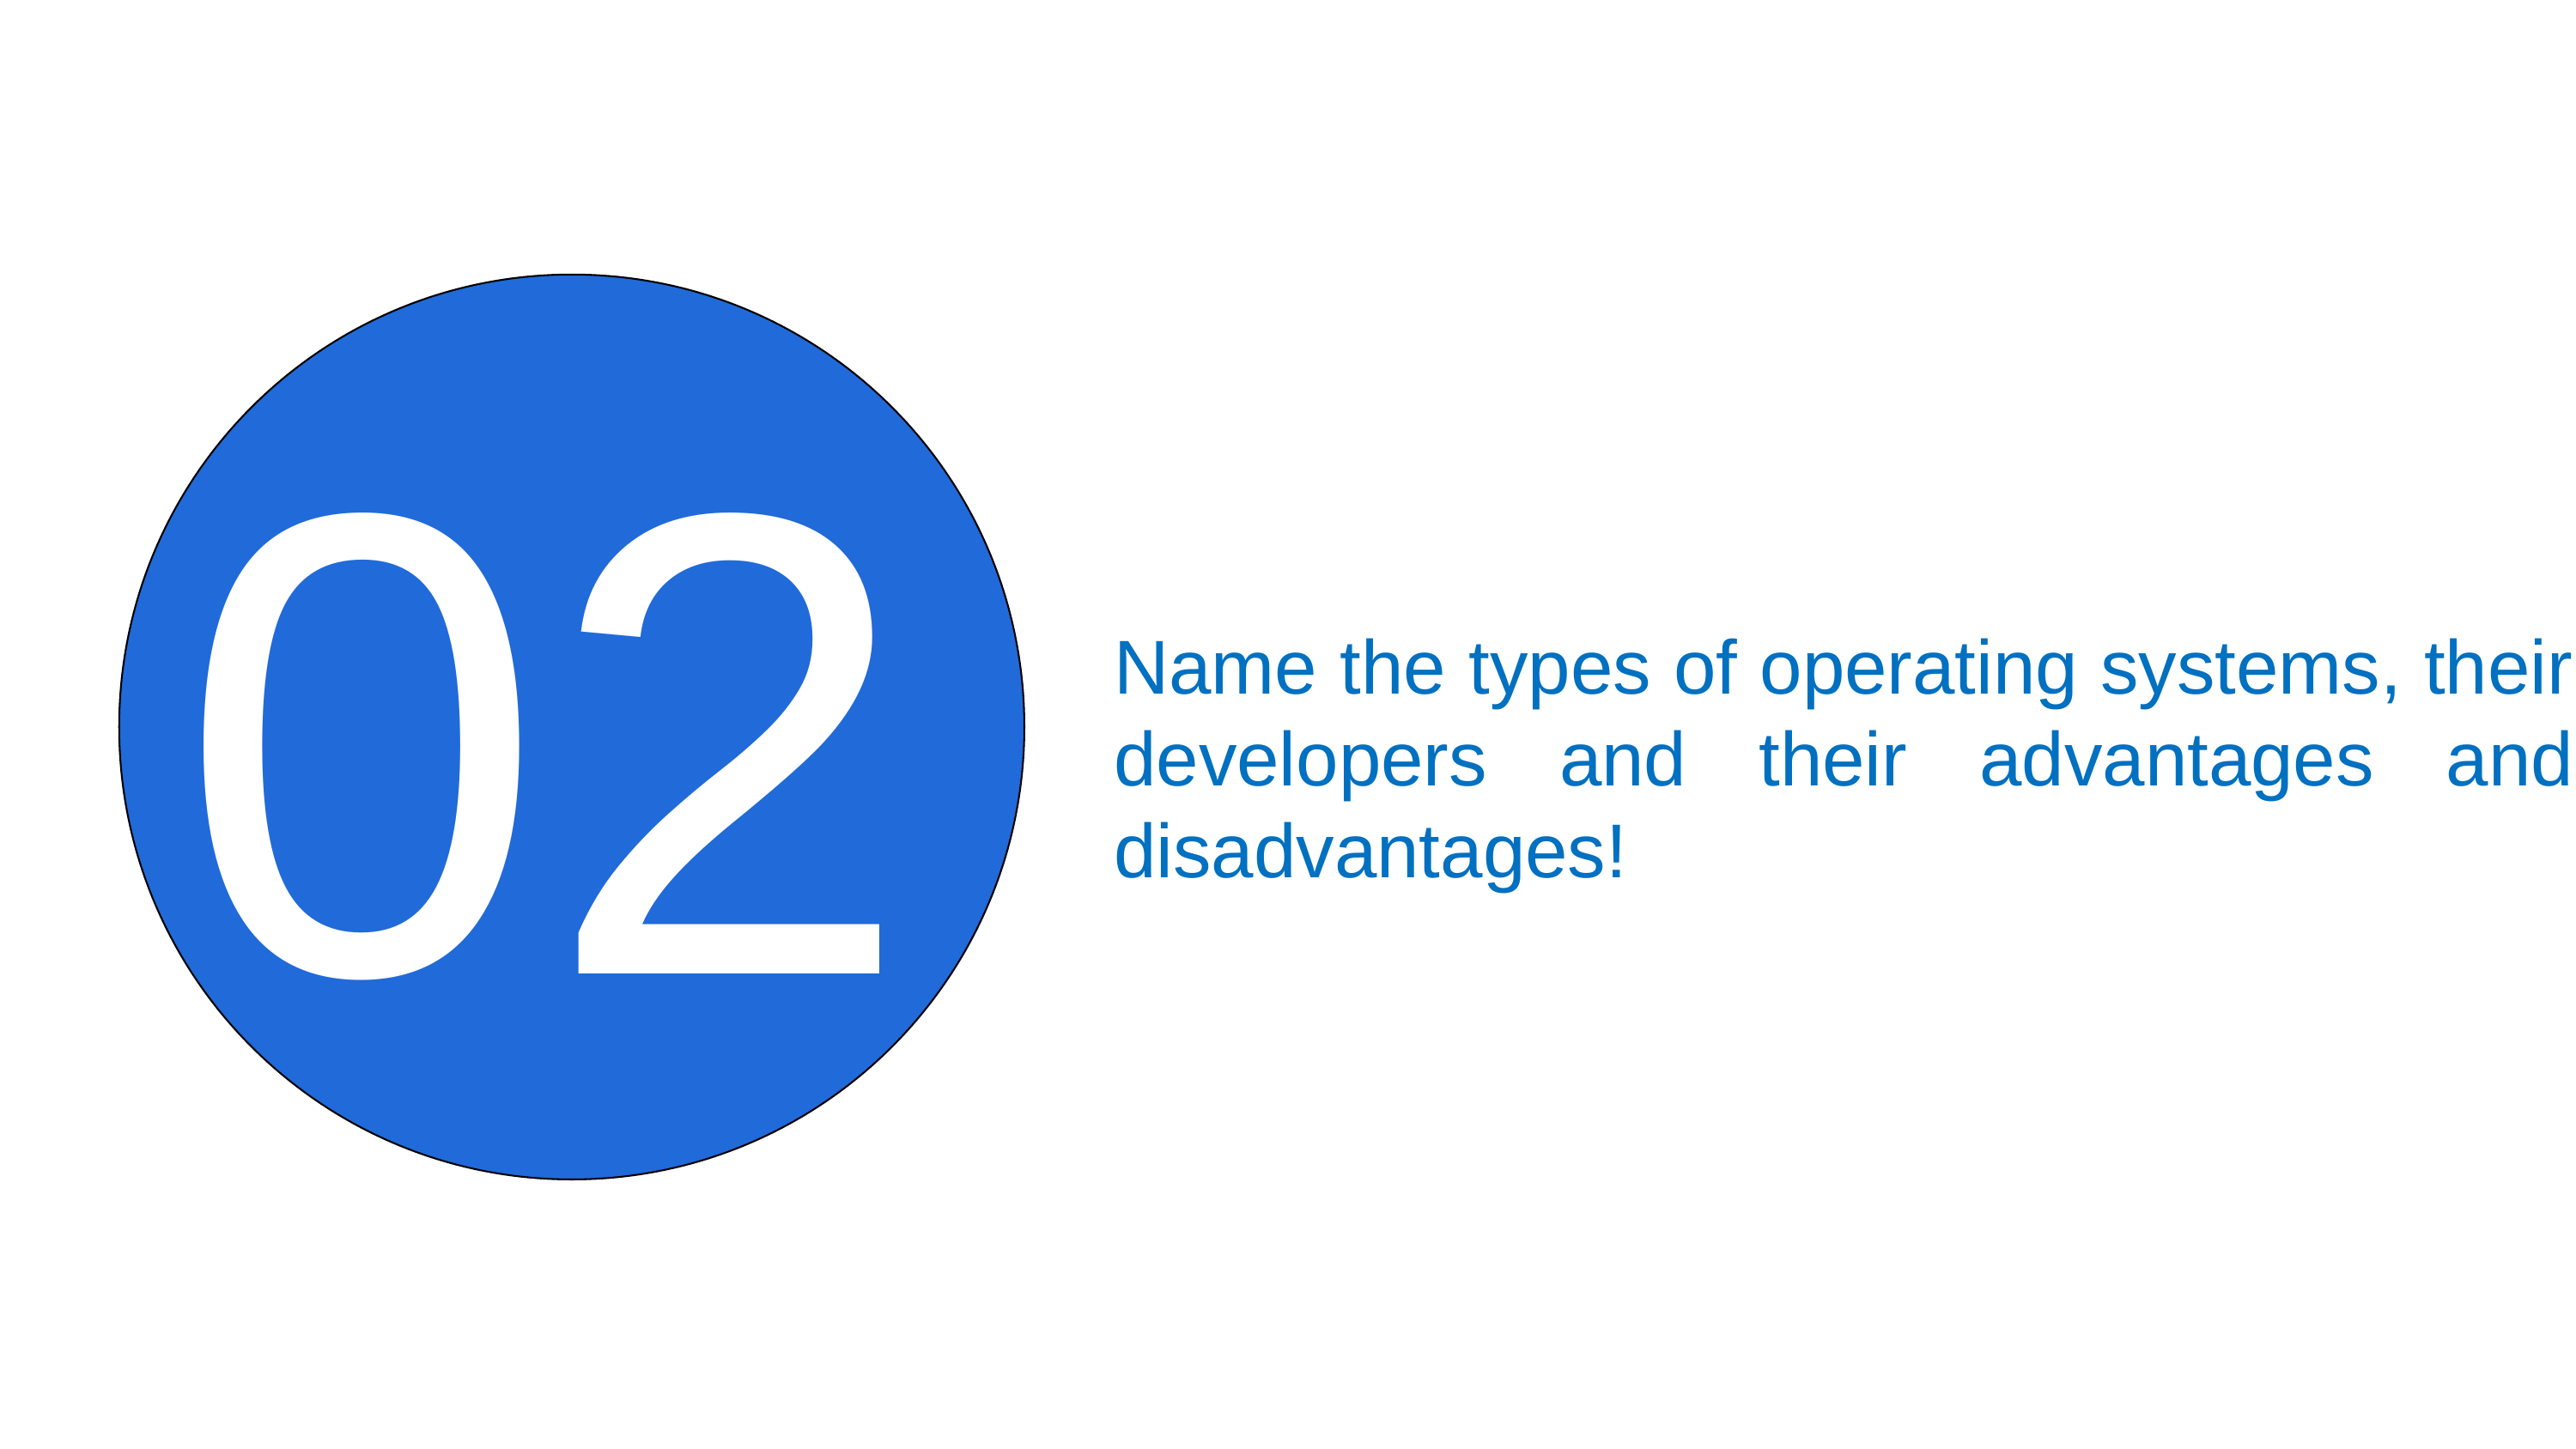

02

Name the types of operating systems, their developers and their advantages and disadvantages!